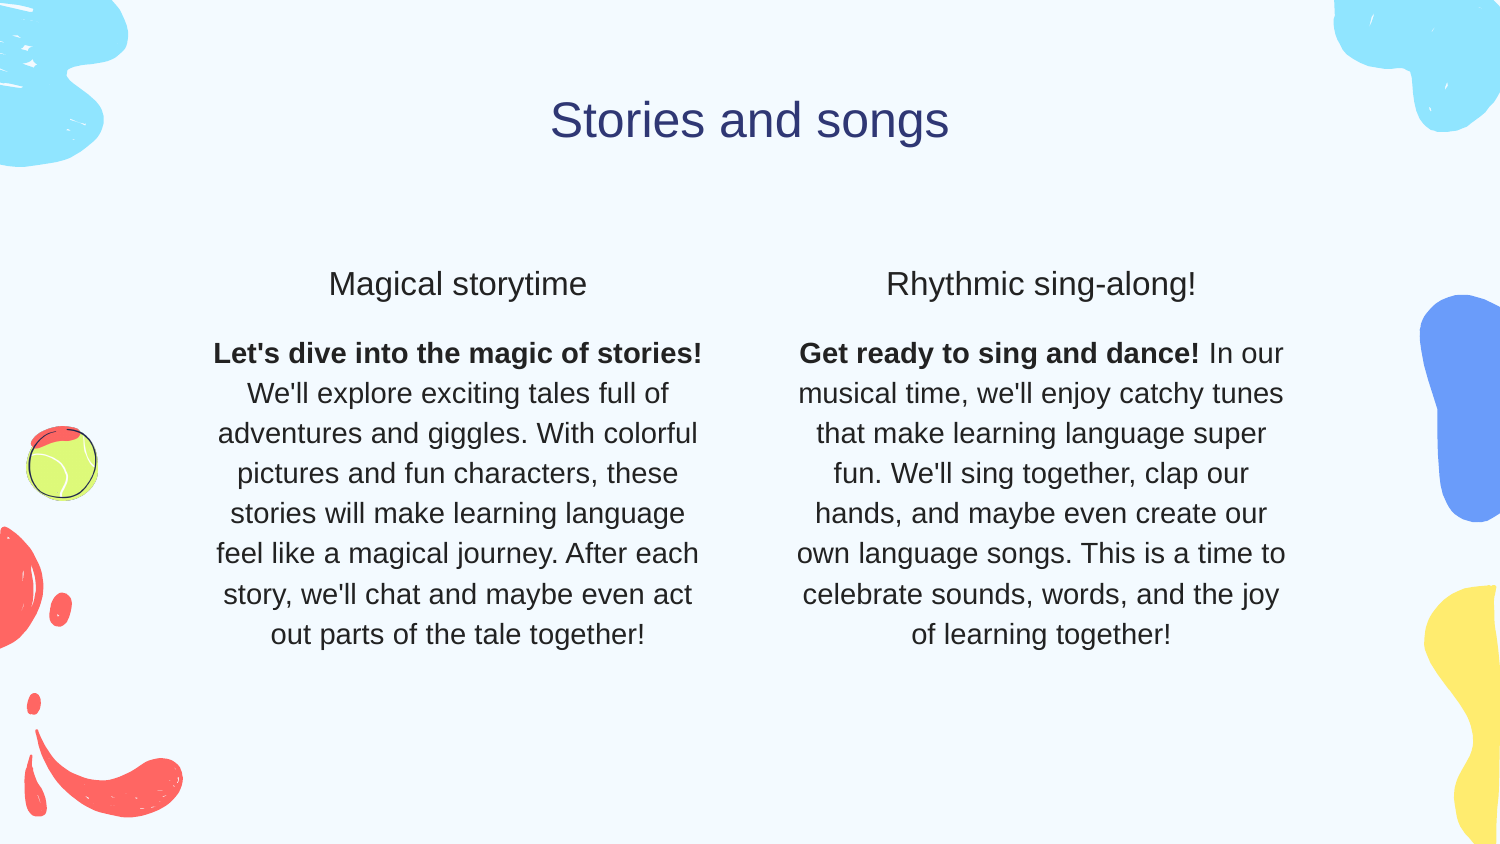

# Stories and songs
Magical storytime
Rhythmic sing-along!
Let's dive into the magic of stories! We'll explore exciting tales full of adventures and giggles. With colorful pictures and fun characters, these stories will make learning language feel like a magical journey. After each story, we'll chat and maybe even act out parts of the tale together!
Get ready to sing and dance! In our musical time, we'll enjoy catchy tunes that make learning language super fun. We'll sing together, clap our hands, and maybe even create our own language songs. This is a time to celebrate sounds, words, and the joy of learning together!